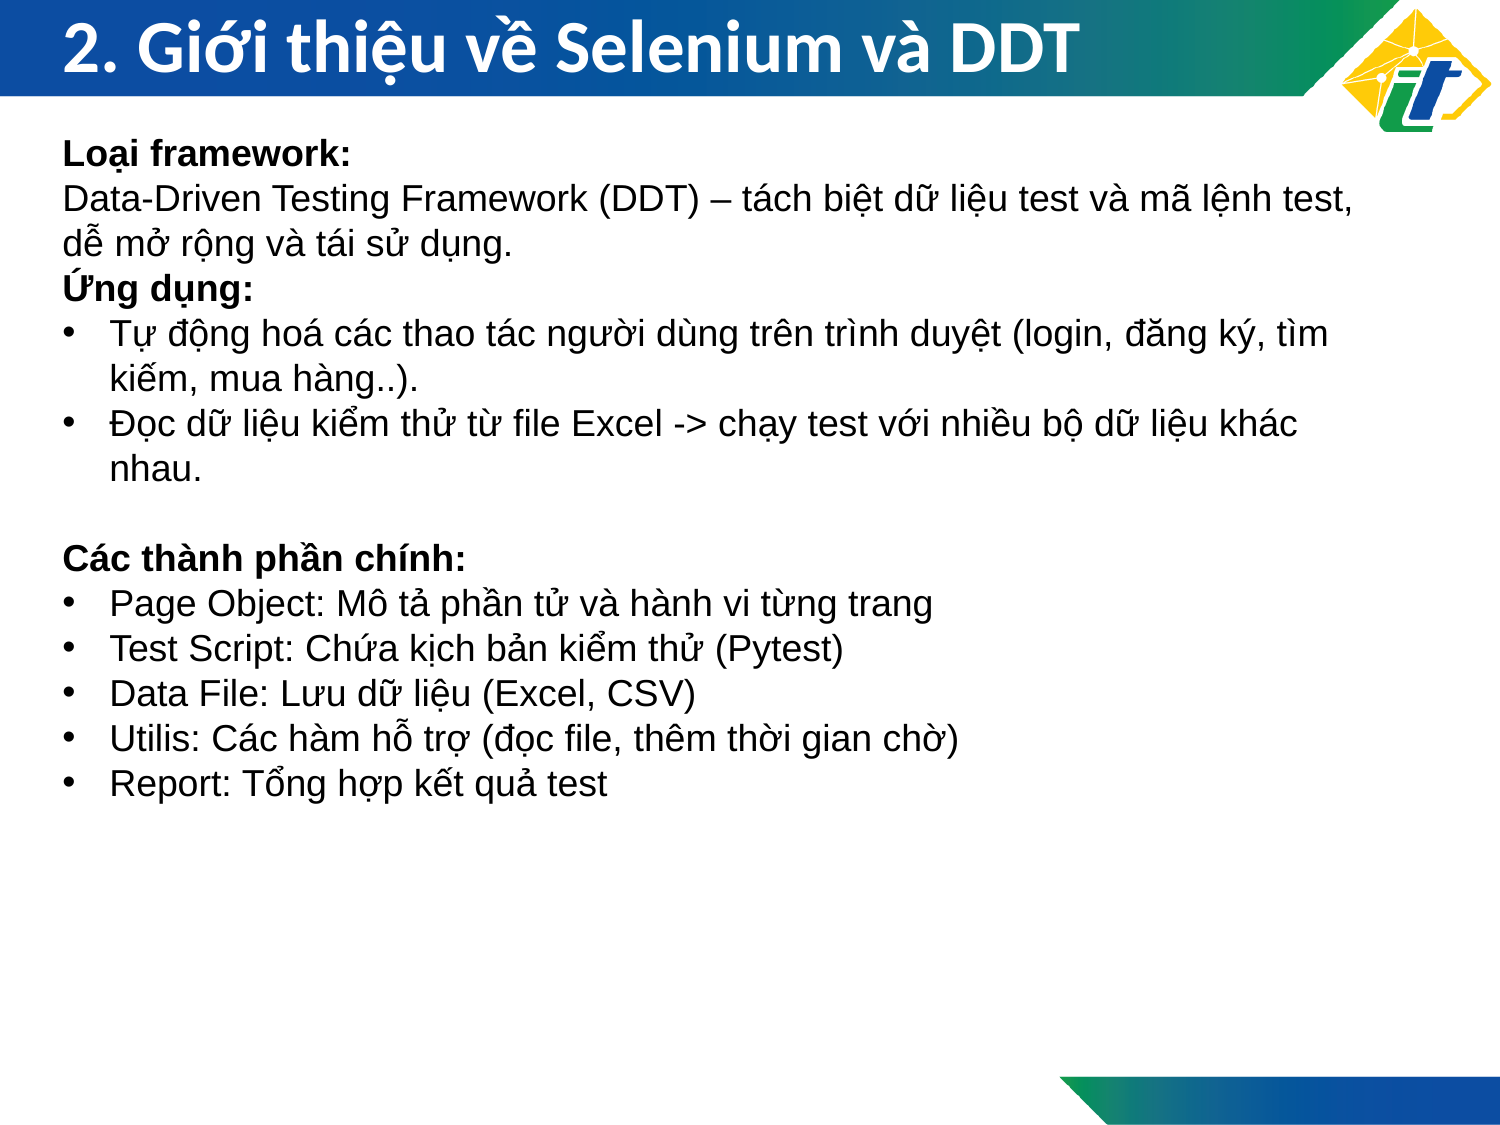

# 2. Giới thiệu về Selenium và DDT
Loại framework:
Data-Driven Testing Framework (DDT) – tách biệt dữ liệu test và mã lệnh test, dễ mở rộng và tái sử dụng.
Ứng dụng:
Tự động hoá các thao tác người dùng trên trình duyệt (login, đăng ký, tìm kiếm, mua hàng..).
Đọc dữ liệu kiểm thử từ file Excel -> chạy test với nhiều bộ dữ liệu khác nhau.

Các thành phần chính:
Page Object: Mô tả phần tử và hành vi từng trang
Test Script: Chứa kịch bản kiểm thử (Pytest)
Data File: Lưu dữ liệu (Excel, CSV)
Utilis: Các hàm hỗ trợ (đọc file, thêm thời gian chờ)
Report: Tổng hợp kết quả test